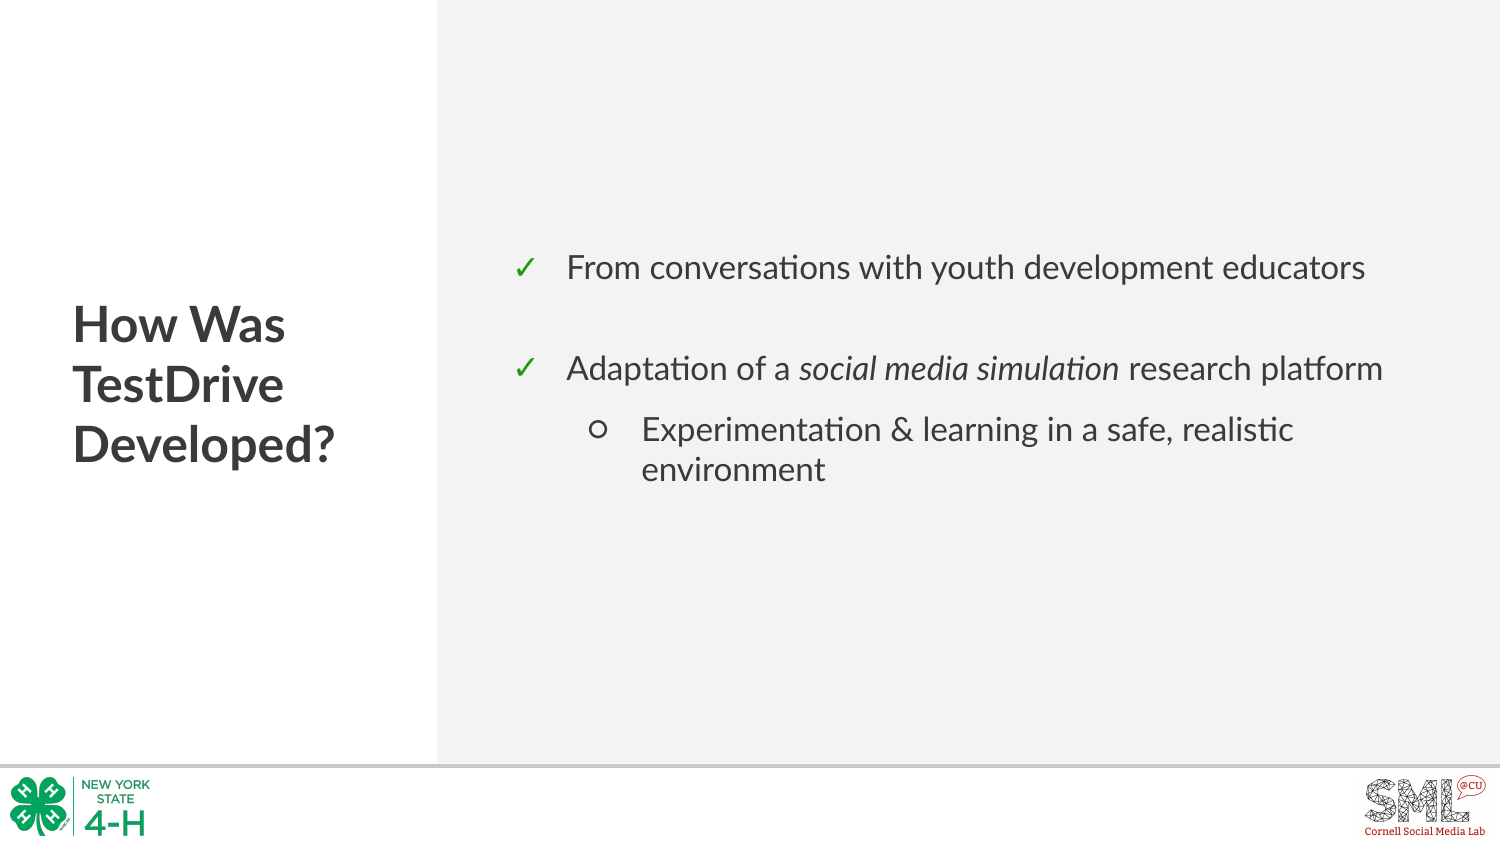

How Was TestDrive Developed?

From conversations with youth development educators

Adaptation of a social media simulation research platform
Experimentation & learning in a safe, realistic environment